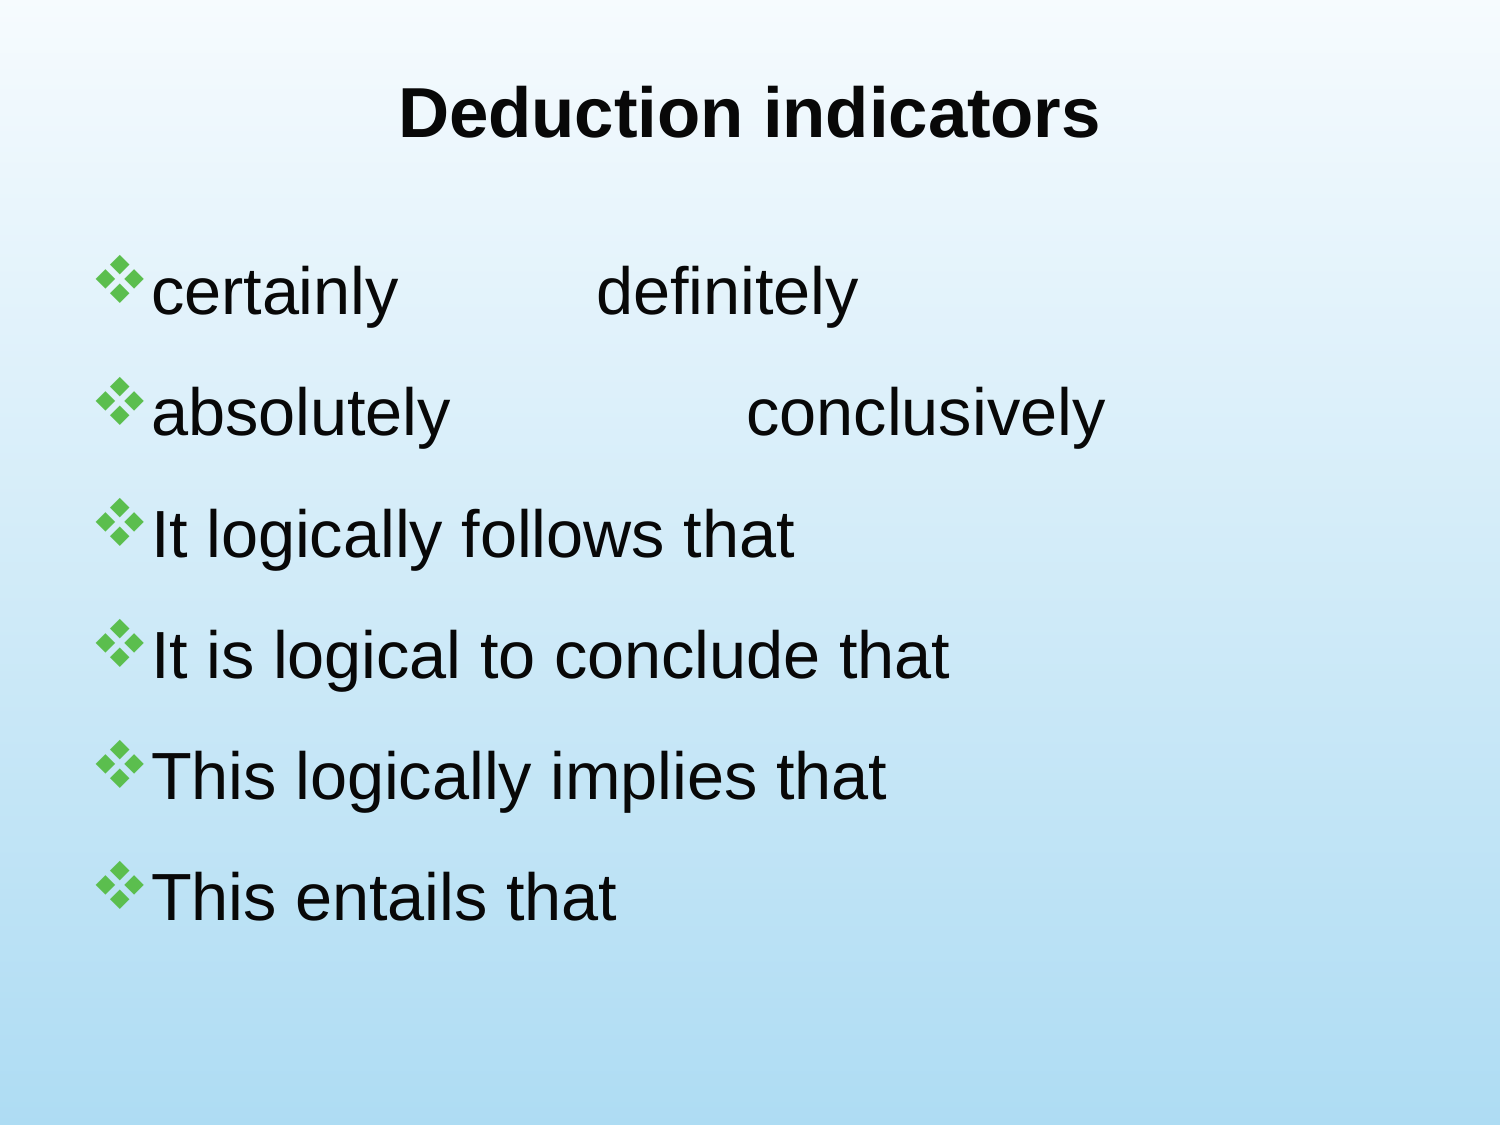

# Deduction indicators
certainly		definitely
absolutely		conclusively
It logically follows that
It is logical to conclude that
This logically implies that
This entails that